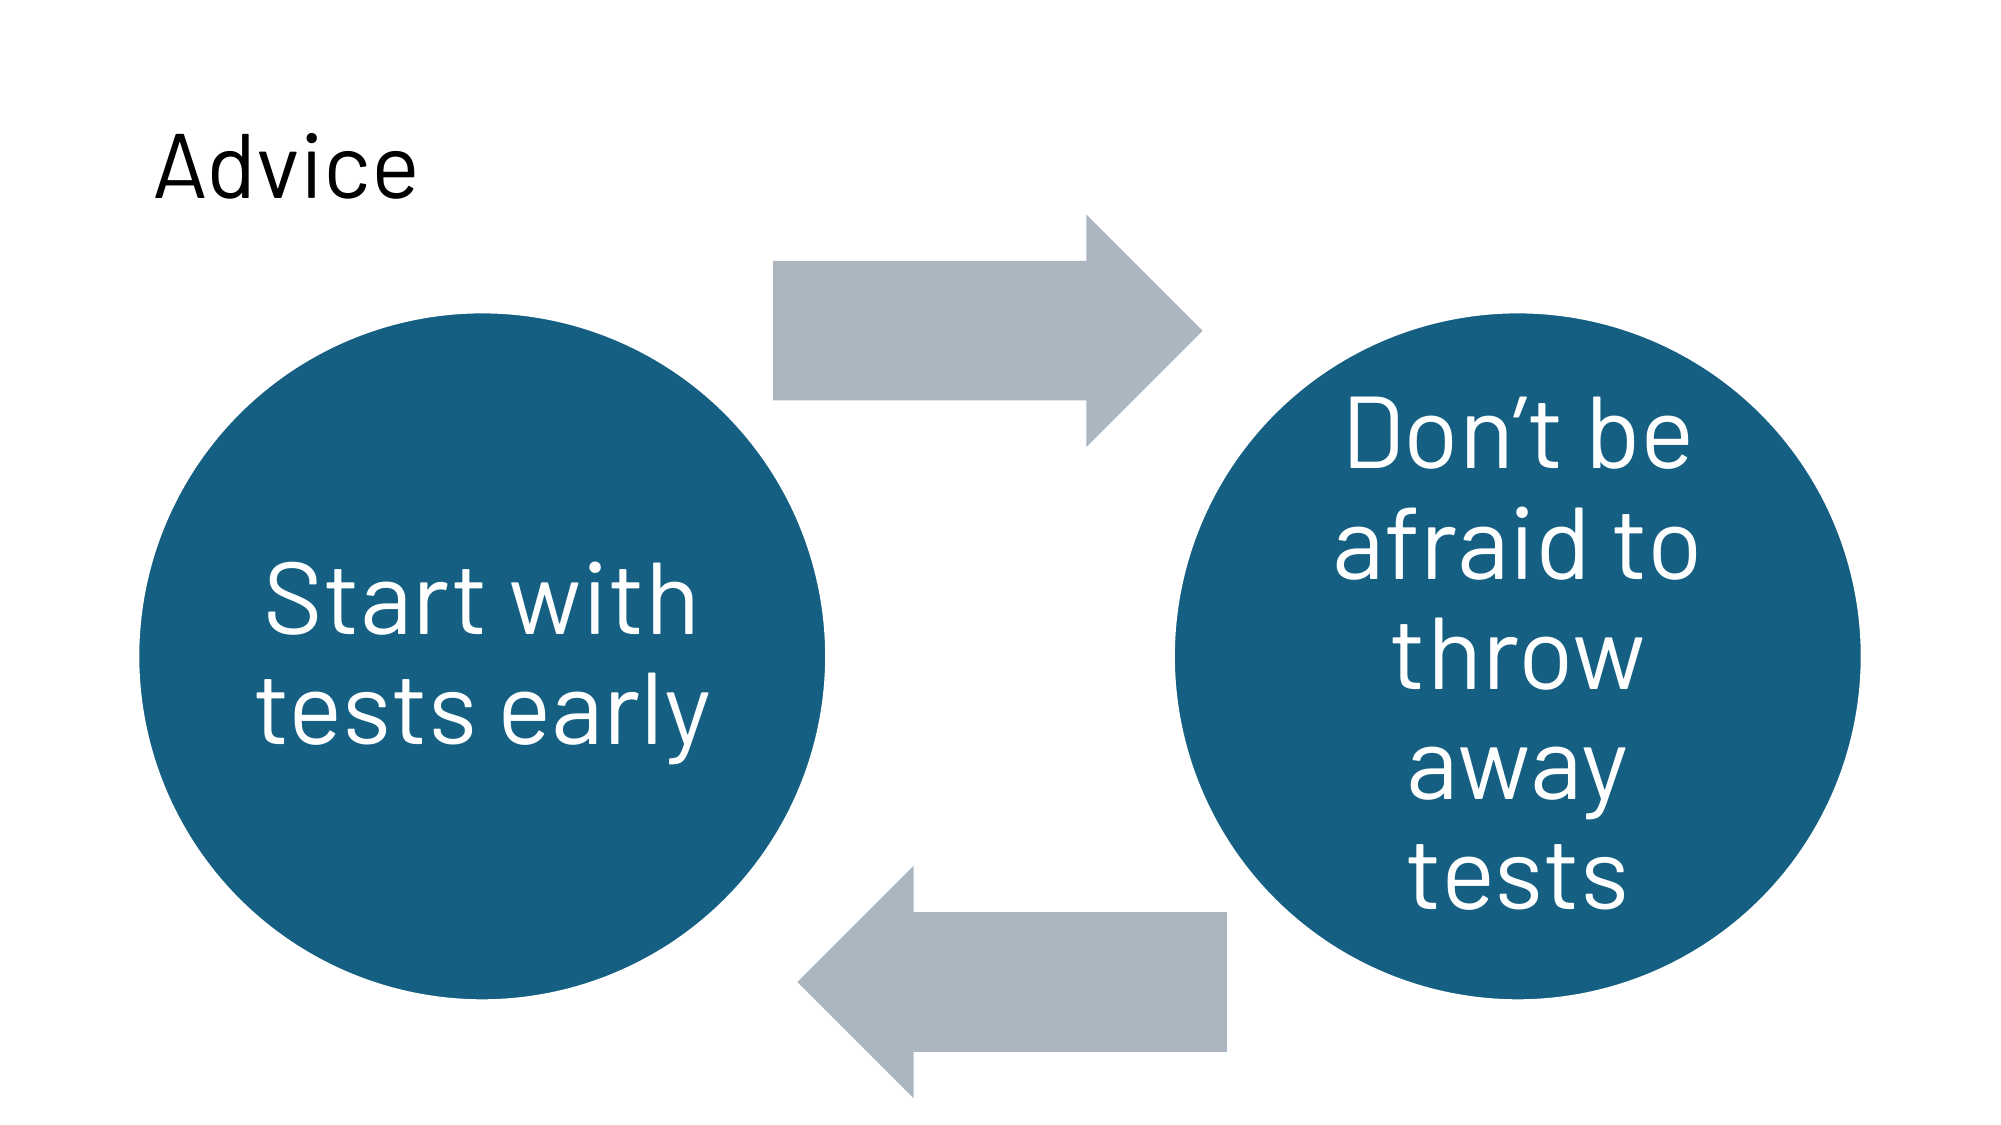

# Advice
Start with tests early

Don’t be afraid to throw away tests